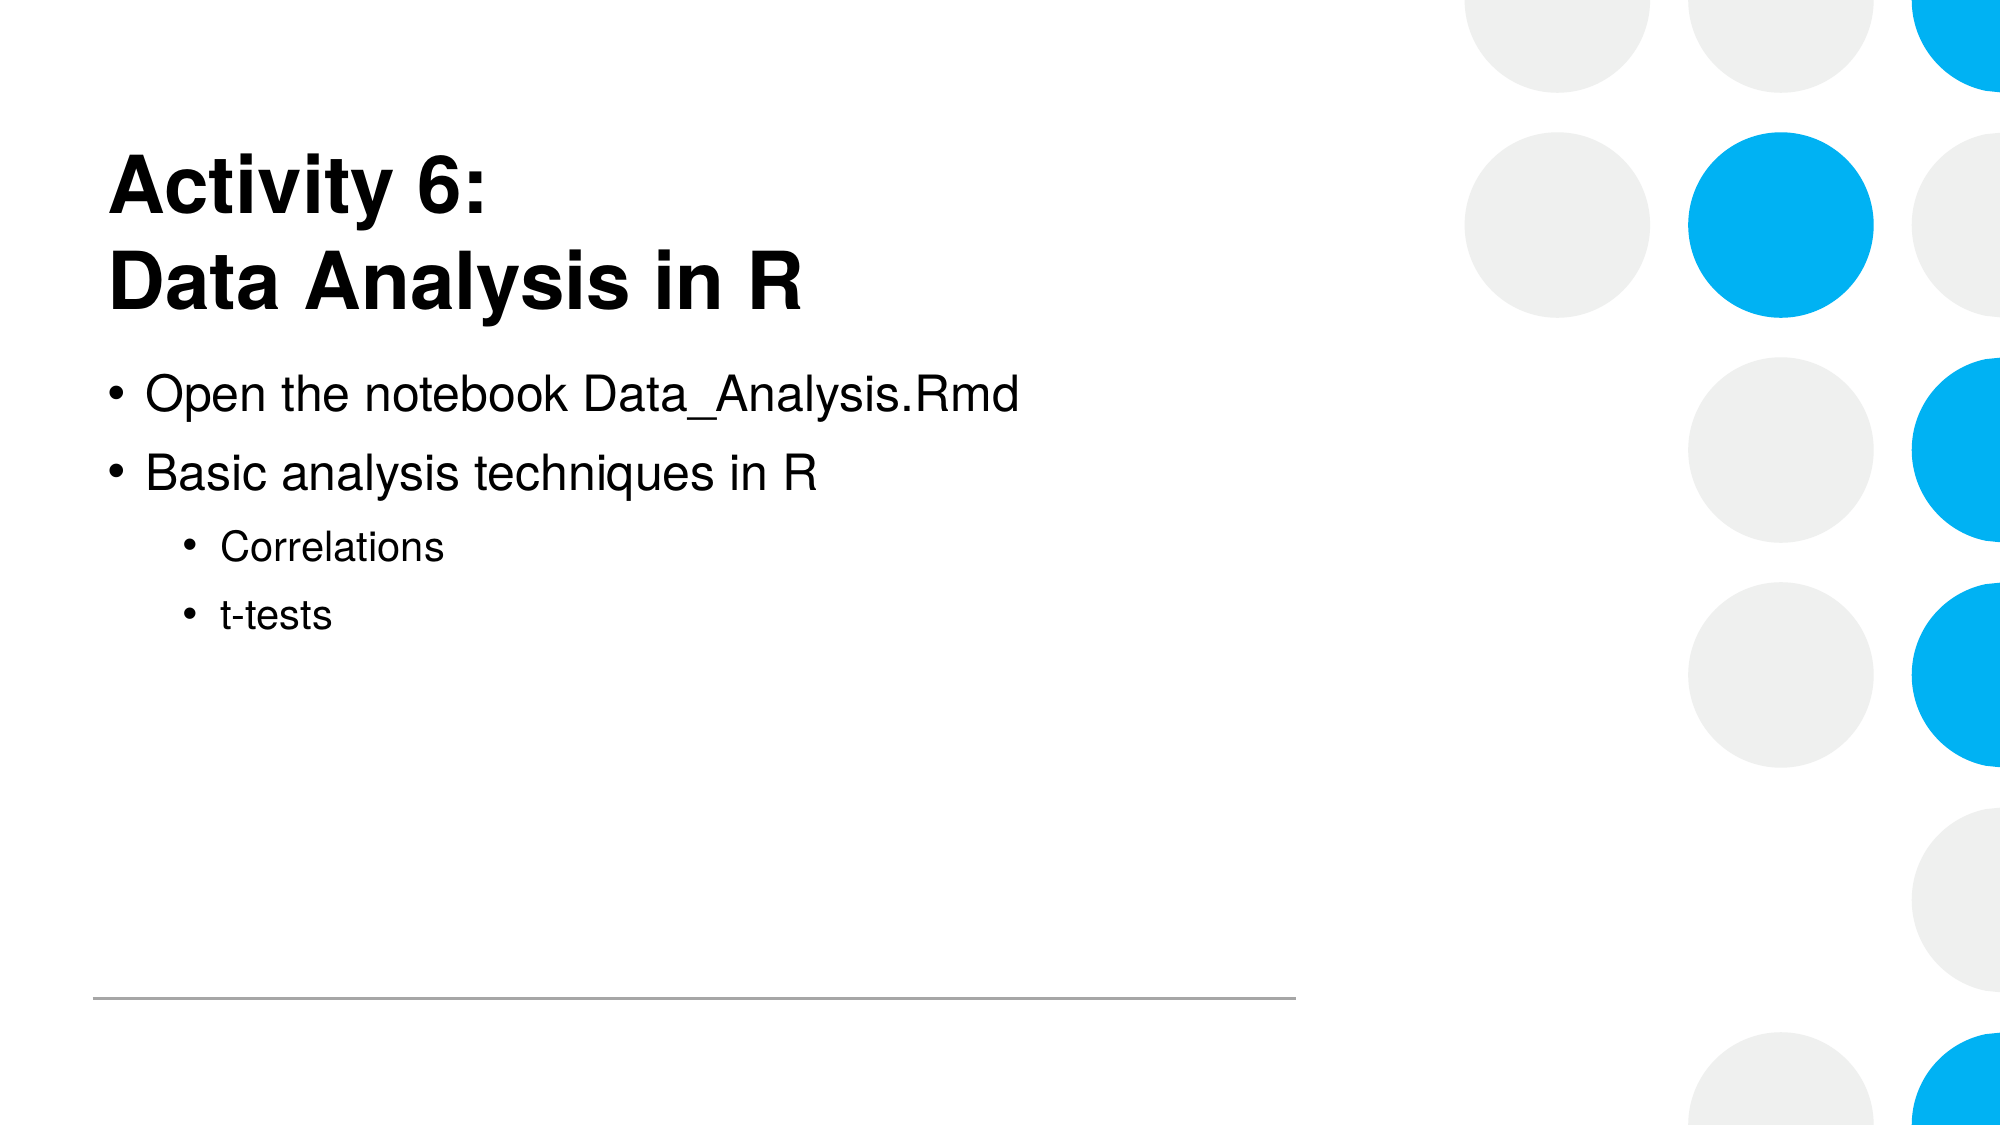

# Activity 6: Data Analysis in R
Open the notebook Data_Analysis.Rmd
Basic analysis techniques in R
Correlations
t-tests